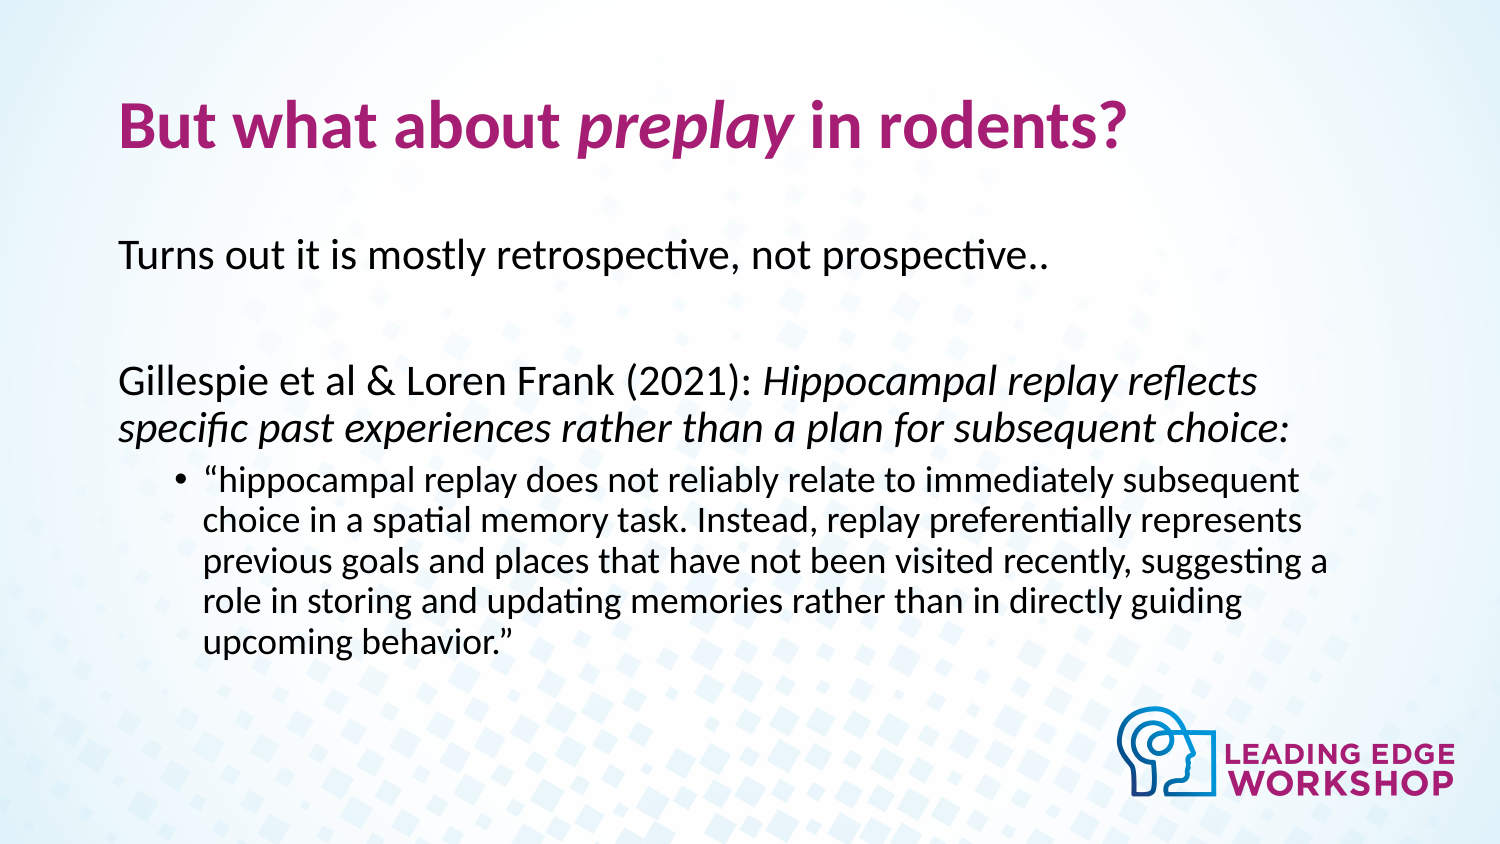

# But what about preplay in rodents?
Turns out it is mostly retrospective, not prospective..

Gillespie et al & Loren Frank (2021): Hippocampal replay reflects specific past experiences rather than a plan for subsequent choice:
“hippocampal replay does not reliably relate to immediately subsequent choice in a spatial memory task. Instead, replay preferentially represents previous goals and places that have not been visited recently, suggesting a role in storing and updating memories rather than in directly guiding upcoming behavior.”